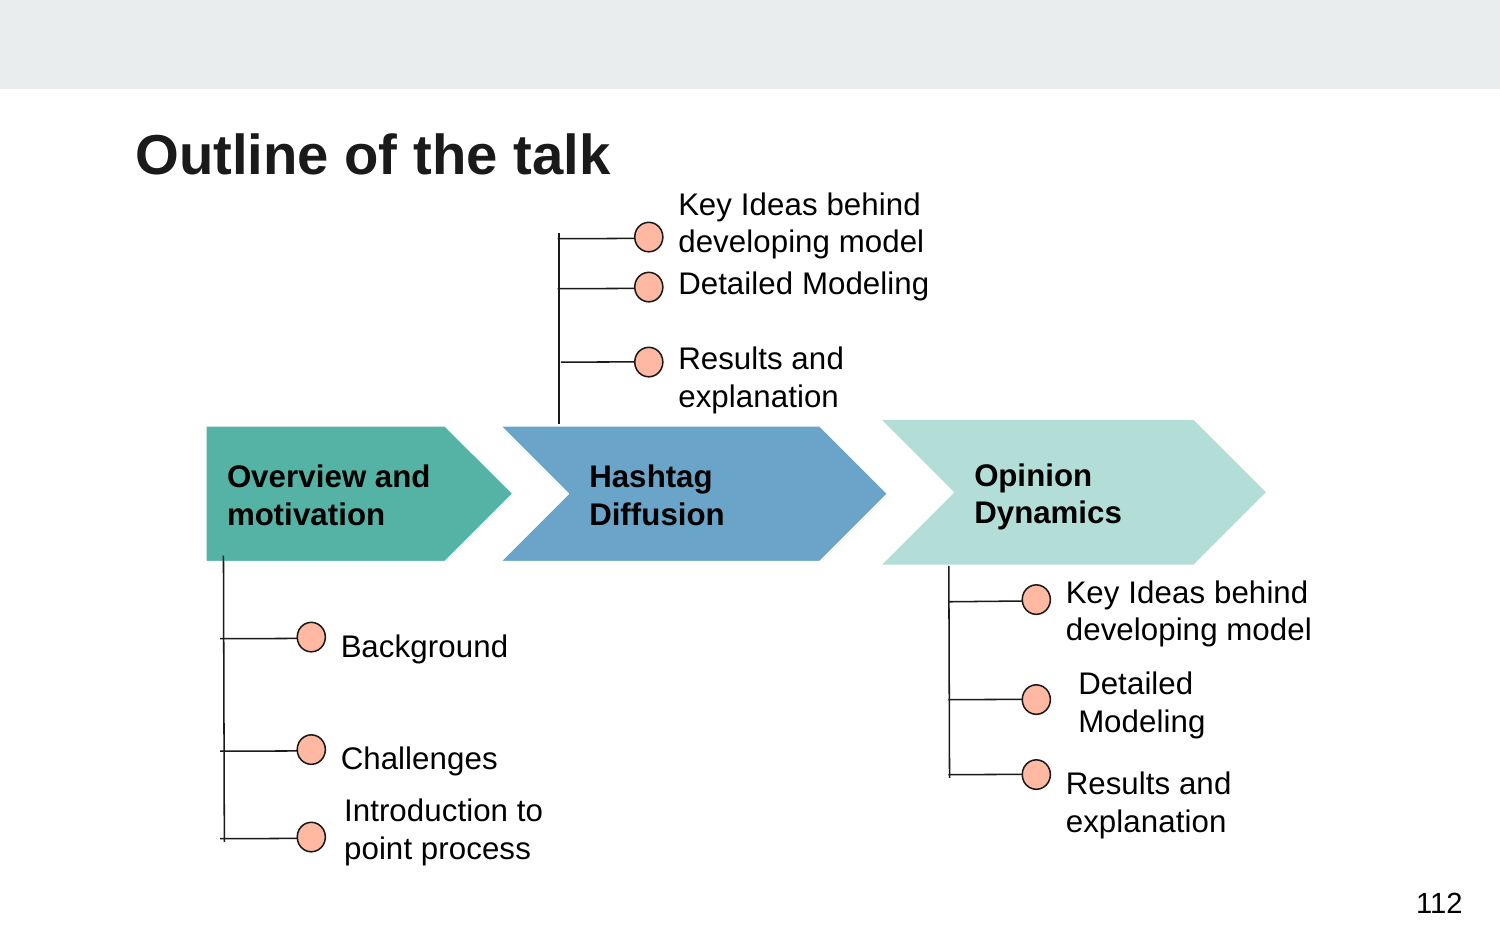

# Outline of the talk
Key Ideas behind developing model

Detailed Modeling

Results and explanation

Opinion Dynamics
Overview and motivation
Hashtag Diffusion
Key Ideas behind developing model

Background

Detailed Modeling

Challenges

Results and explanation

Introduction to point process

112